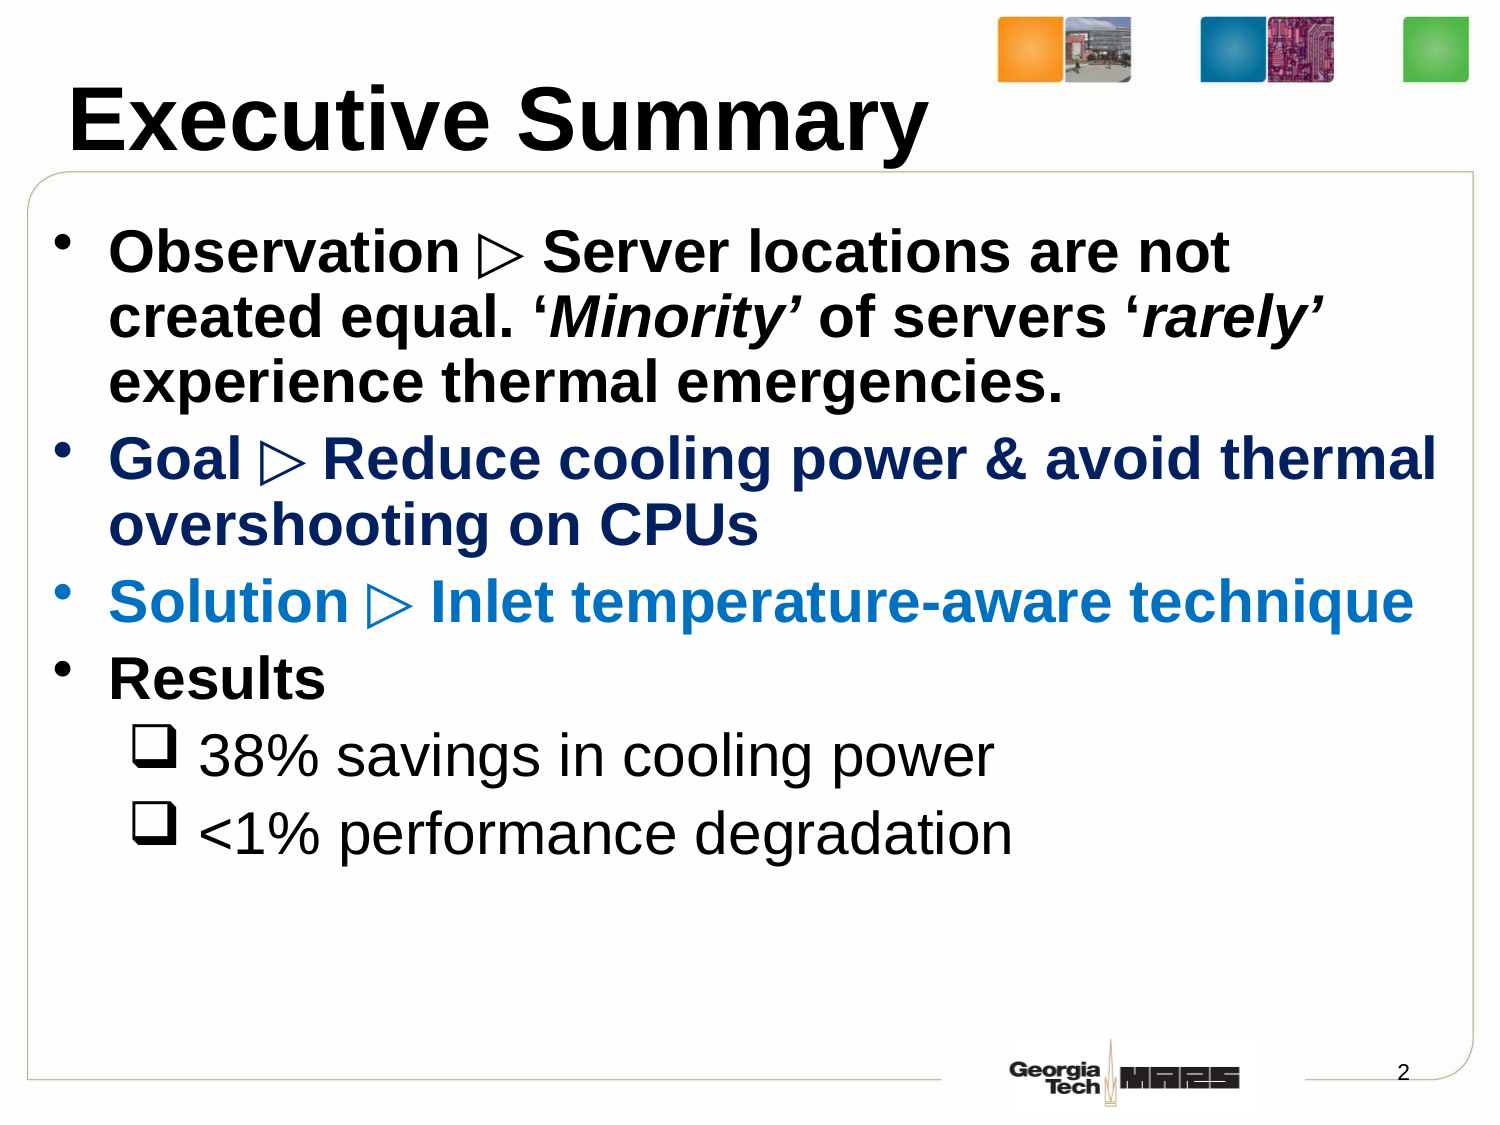

Executive Summary
Observation ▷ Server locations are not created equal. ‘Minority’ of servers ‘rarely’ experience thermal emergencies.
Goal ▷ Reduce cooling power & avoid thermal overshooting on CPUs
Solution ▷ Inlet temperature-aware technique
Results
 38% savings in cooling power
 <1% performance degradation
2